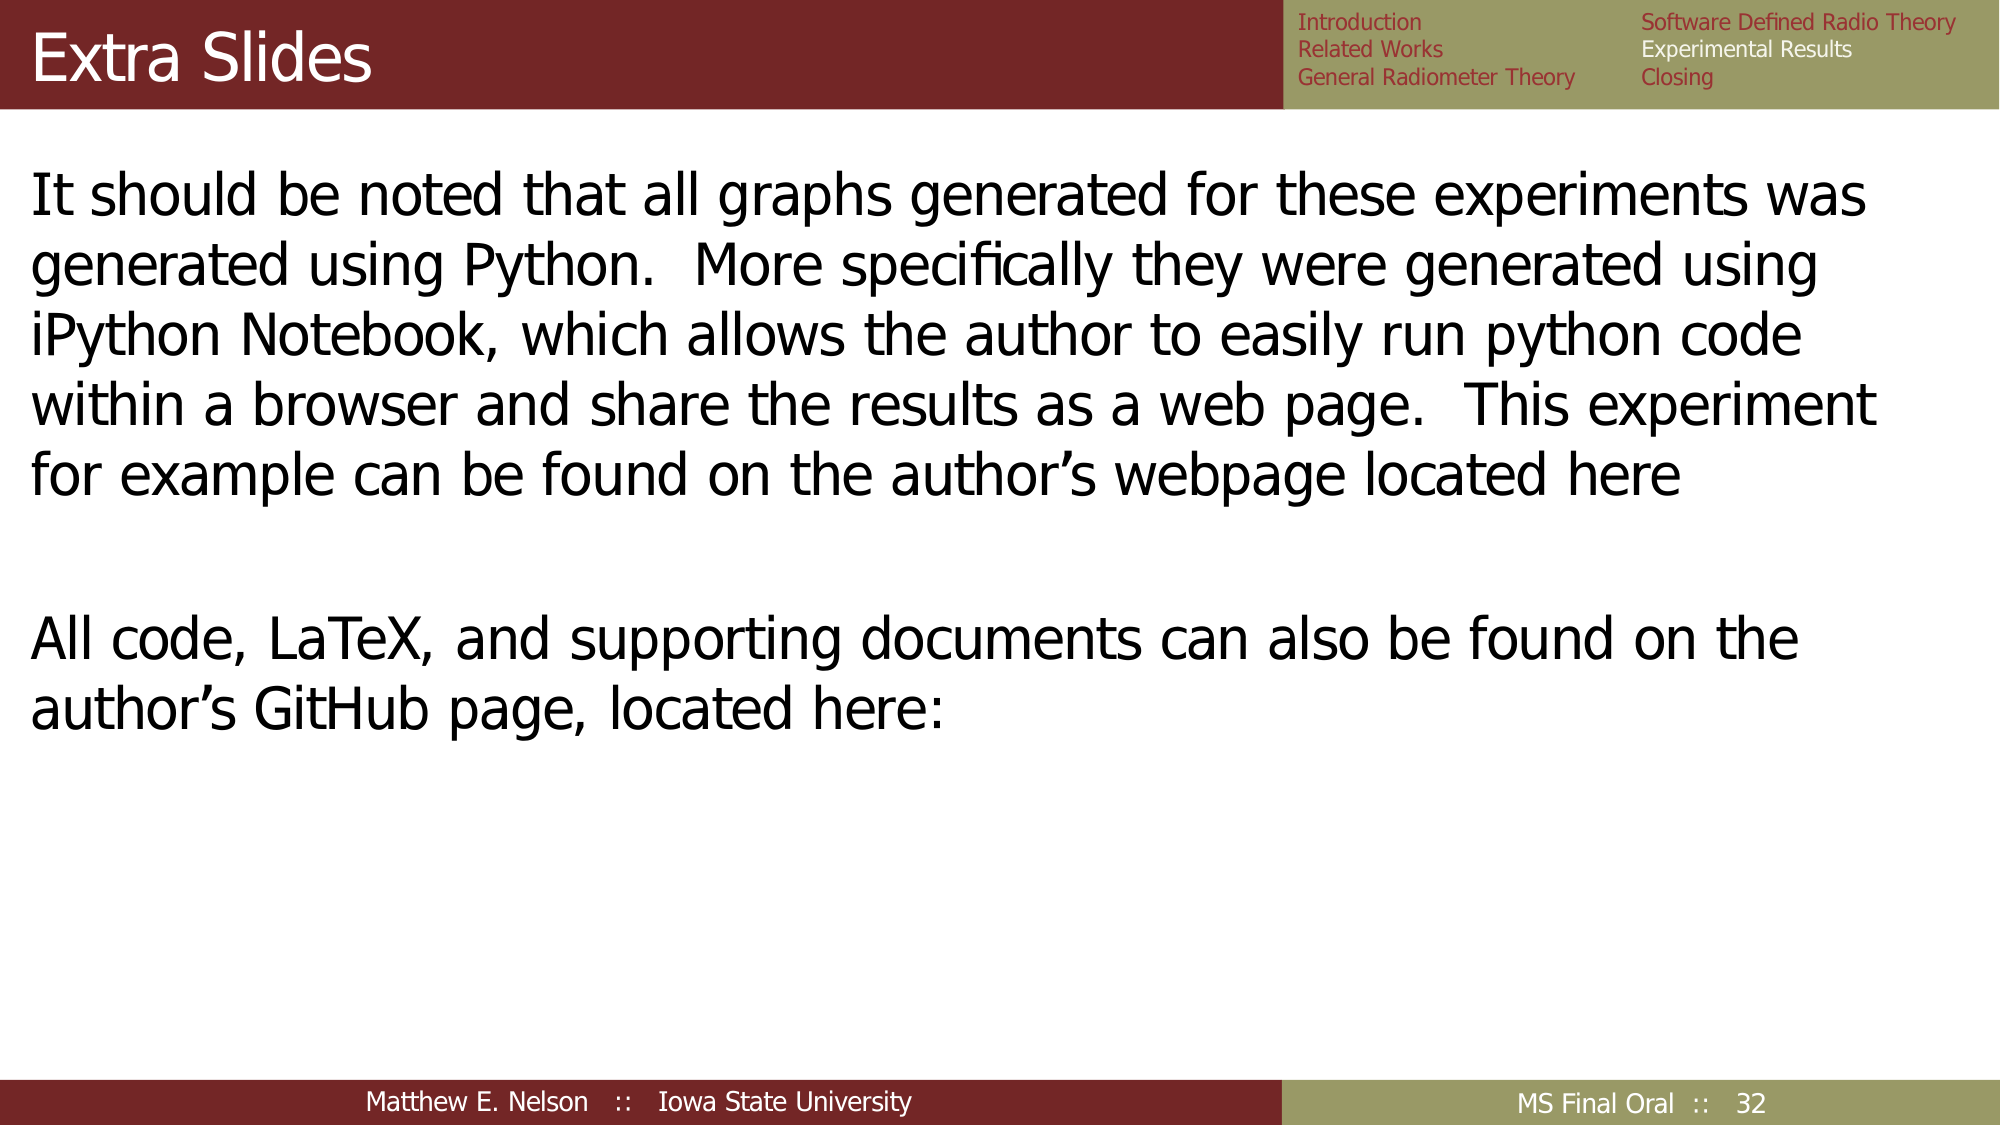

# Extra Slides
Introduction
Related Works
General Radiometer Theory
Software Defined Radio Theory
Experimental Results
Closing
It should be noted that all graphs generated for these experiments was generated using Python.  More specifically they were generated using iPython Notebook, which allows the author to easily run python code within a browser and share the results as a web page.  This experiment for example can be found on the author’s webpage located here

All code, LaTeX, and supporting documents can also be found on the author’s GitHub page, located here: